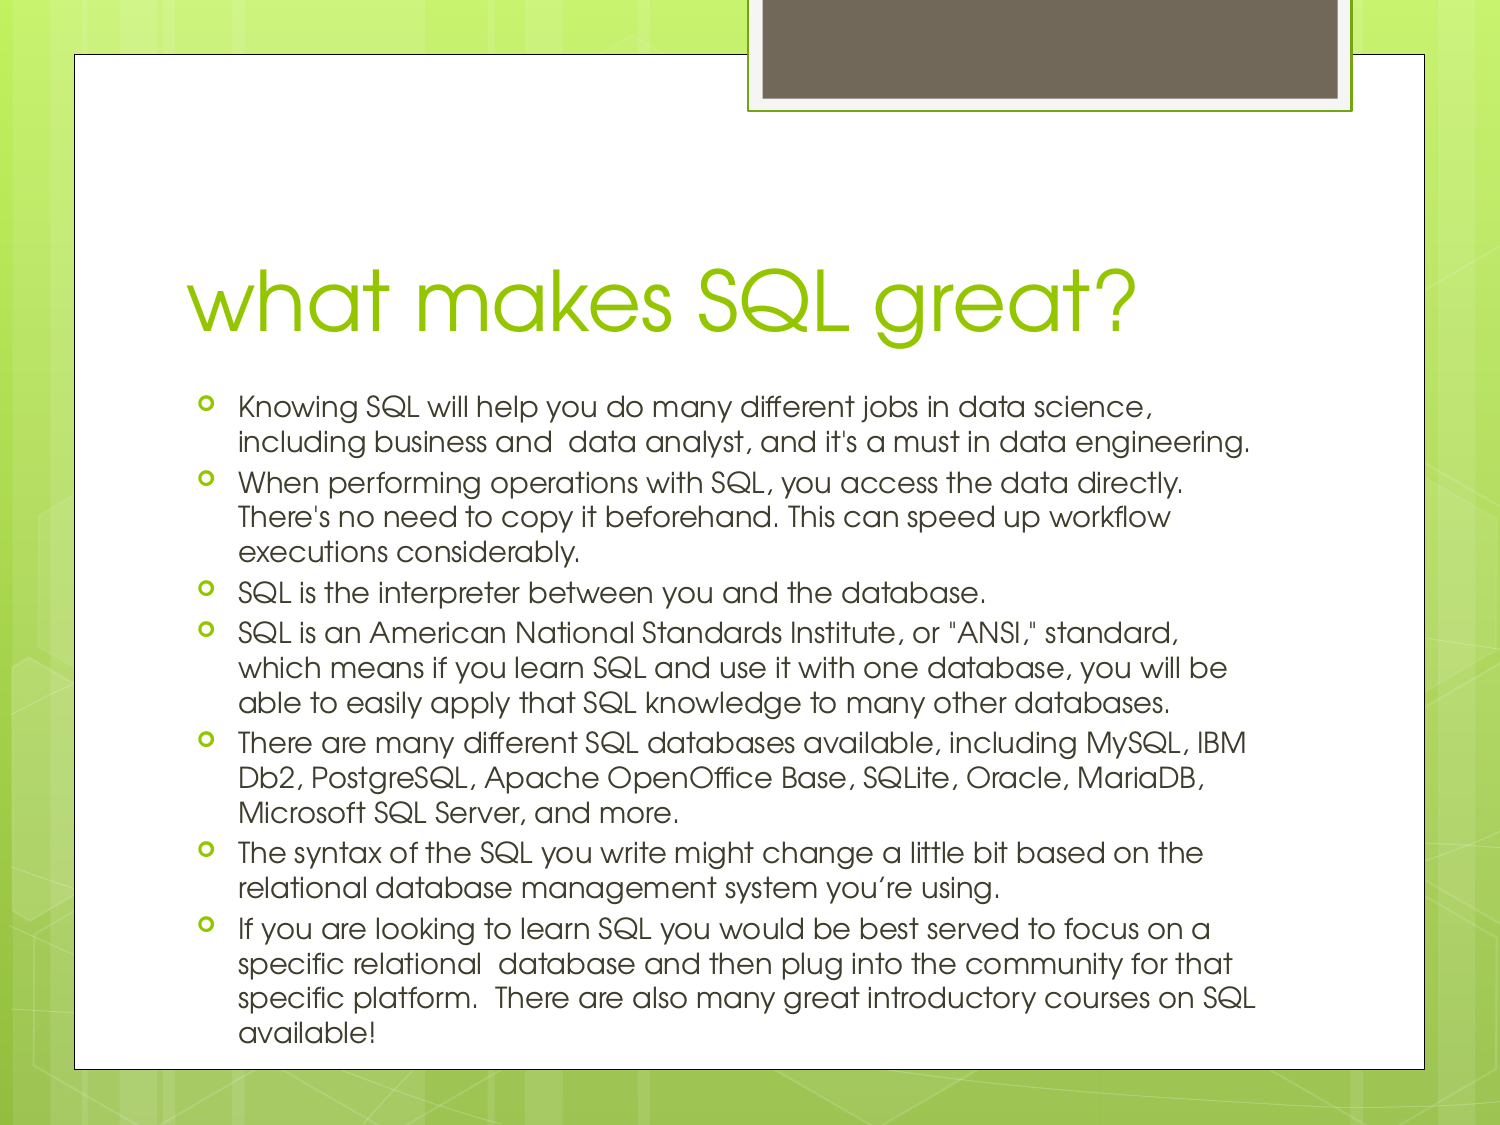

# what makes SQL great?
Knowing SQL will help you do many different jobs in data science, including business and  data analyst, and it's a must in data engineering.
When performing operations with SQL, you access the data directly. There's no need to copy it beforehand. This can speed up workflow executions considerably.
SQL is the interpreter between you and the database.
SQL is an American National Standards Institute, or "ANSI," standard, which means if you learn SQL and use it with one database, you will be able to easily apply that SQL knowledge to many other databases.
There are many different SQL databases available, including MySQL, IBM Db2, PostgreSQL, Apache OpenOffice Base, SQLite, Oracle, MariaDB, Microsoft SQL Server, and more.
The syntax of the SQL you write might change a little bit based on the relational database management system you’re using.
If you are looking to learn SQL you would be best served to focus on a specific relational  database and then plug into the community for that specific platform.  There are also many great introductory courses on SQL available!